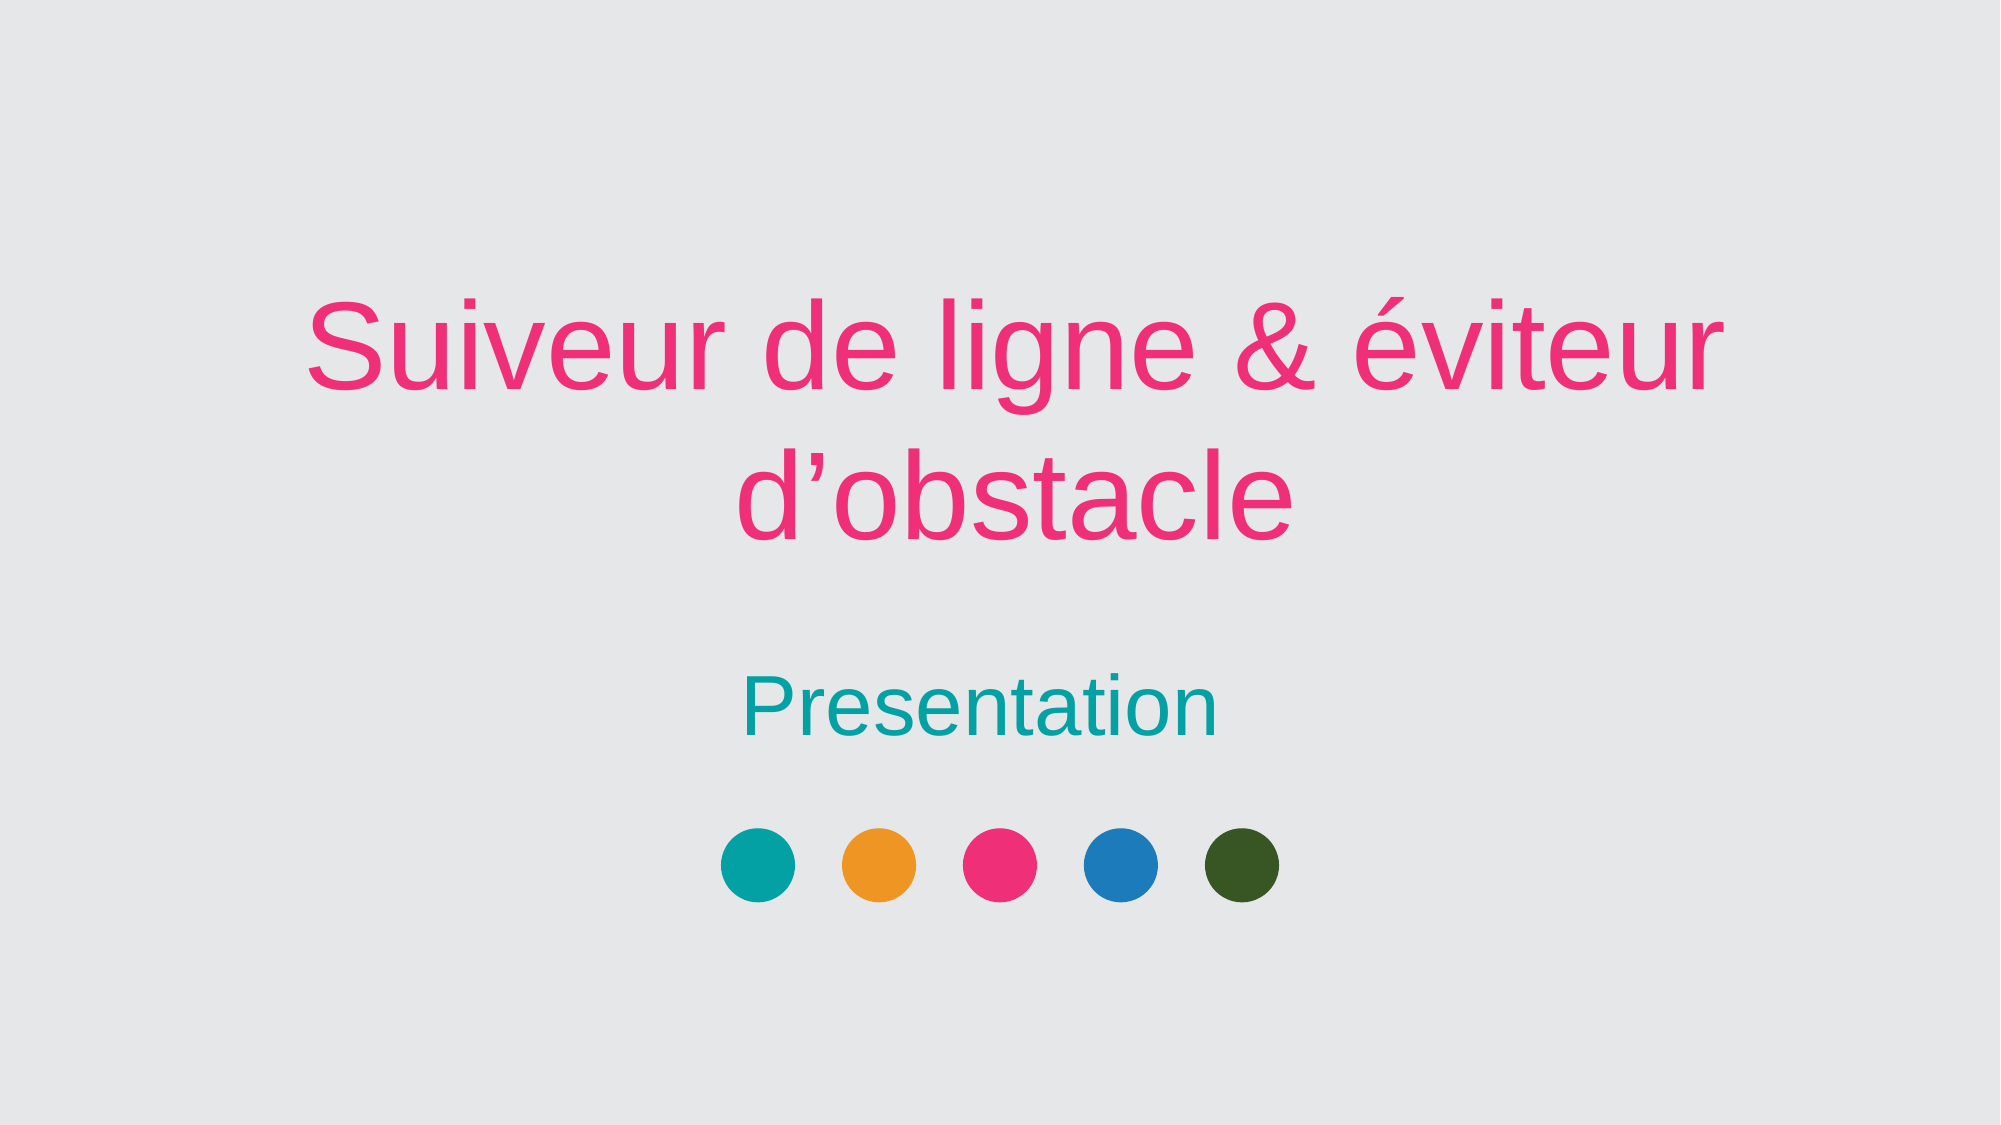

Suiveur de ligne & éviteur d’obstacle
Presentation